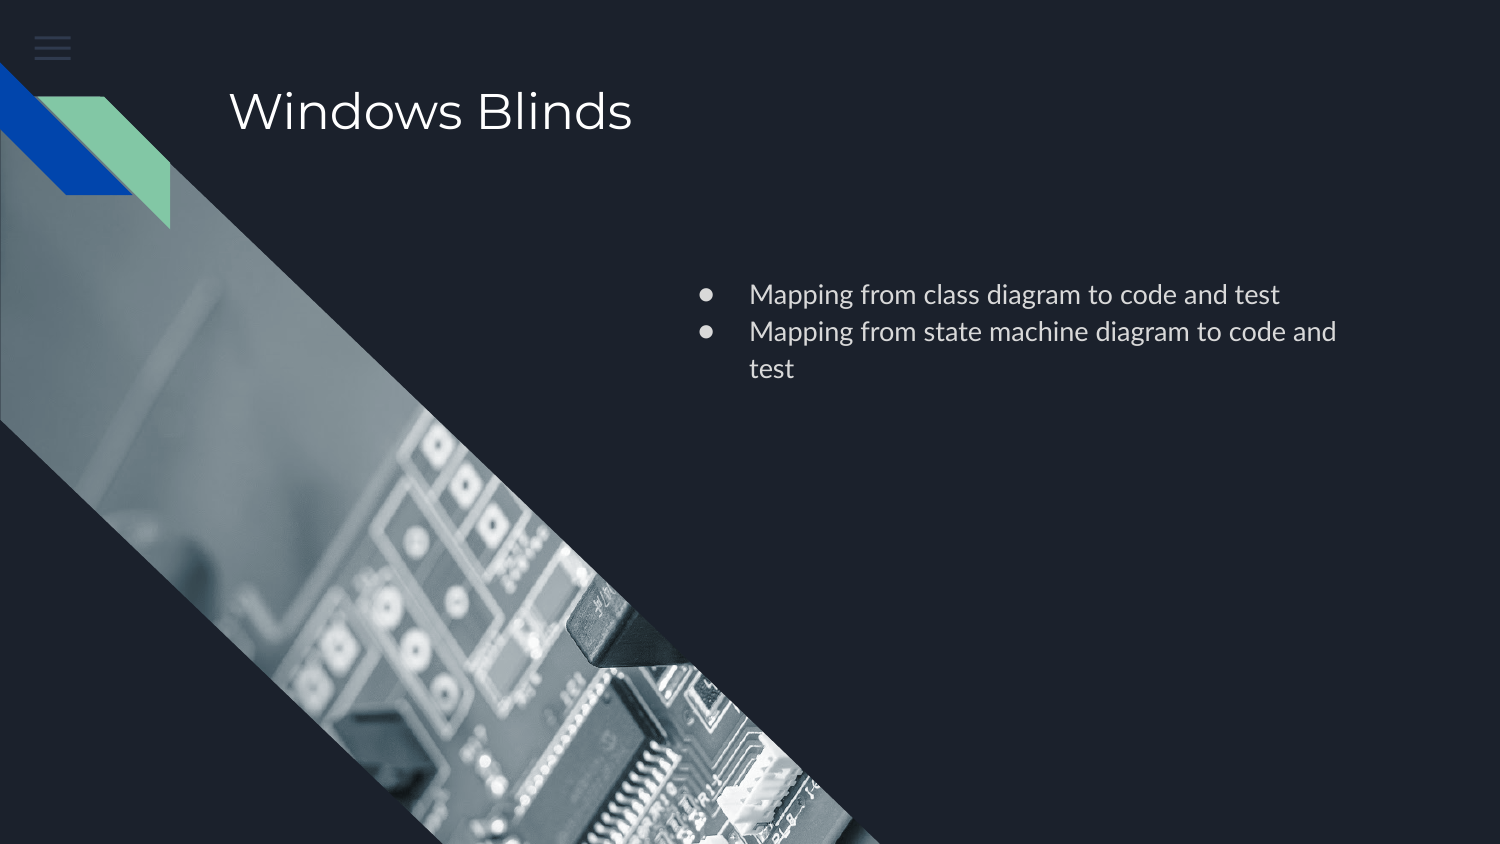

# Windows Blinds
Mapping from class diagram to code and test
Mapping from state machine diagram to code and test